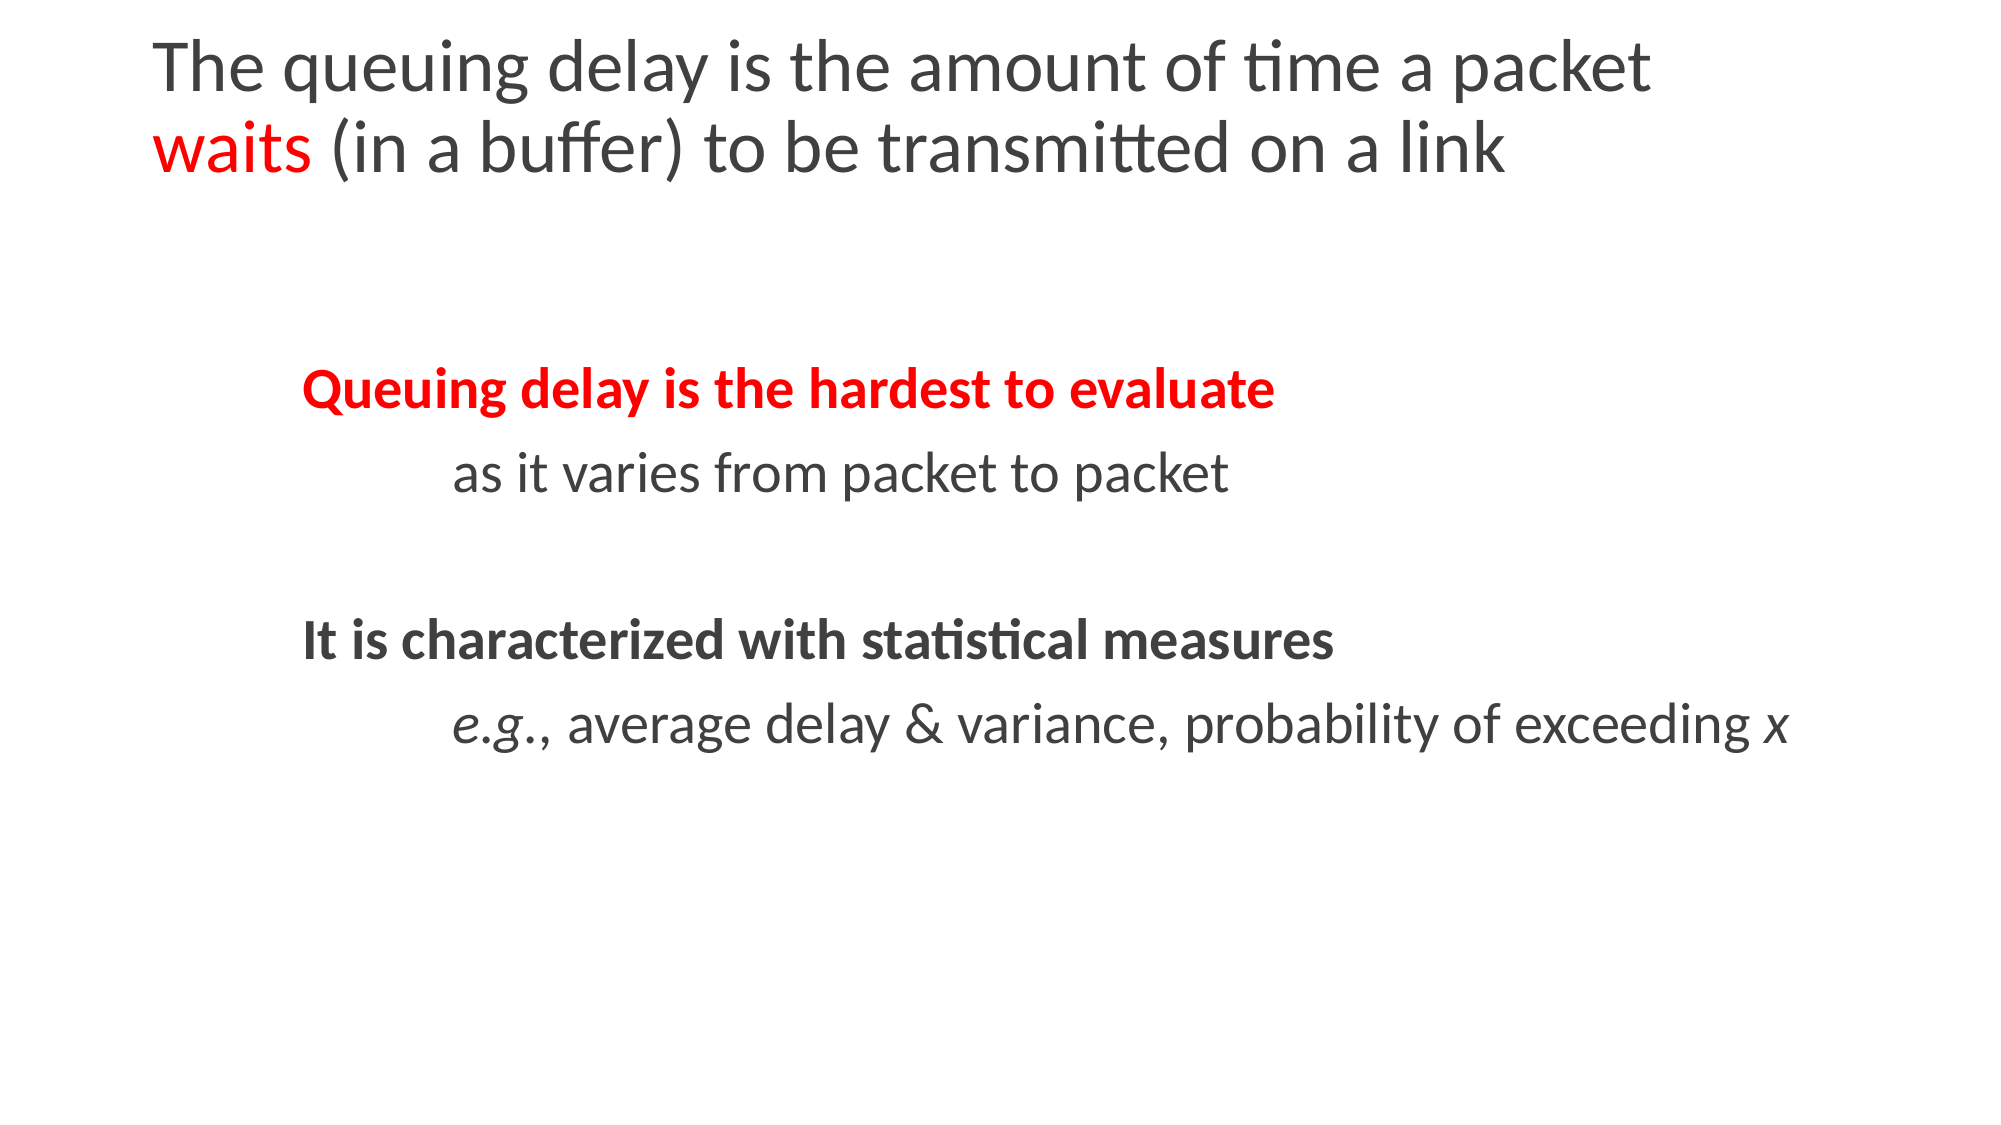

# The queuing delay is the amount of time a packet waits (in a buffer) to be transmitted on a link

	Queuing delay is the hardest to evaluate
		as it varies from packet to packet

	It is characterized with statistical measures
		e.g., average delay & variance, probability of exceeding x